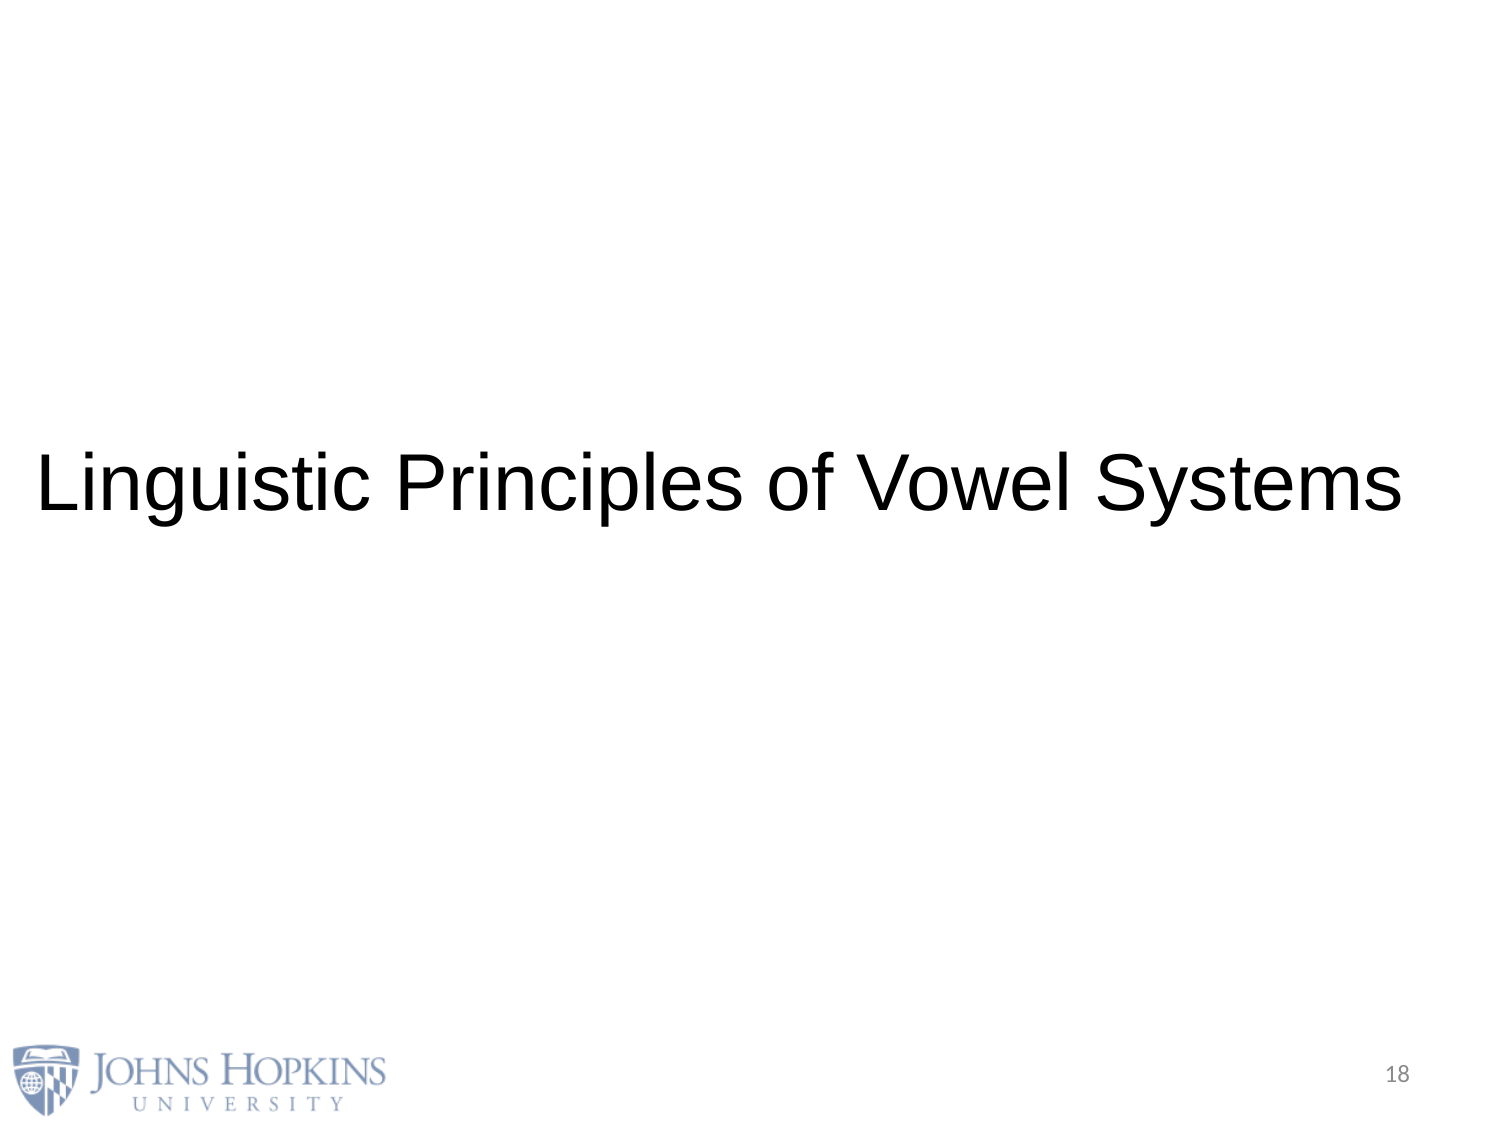

# Linguistic Principles of Vowel Systems
18